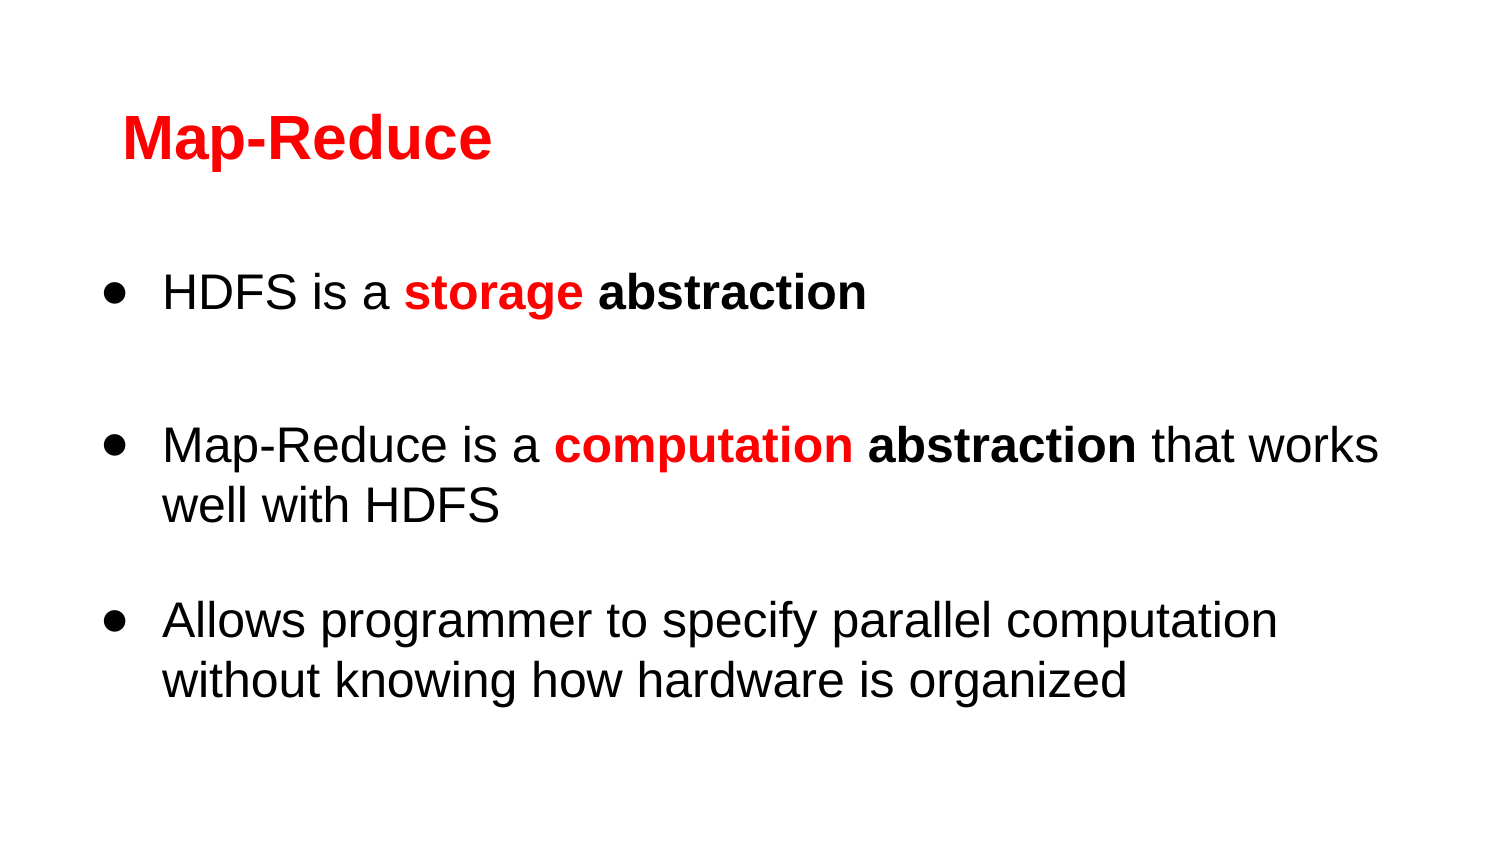

Map-Reduce
HDFS is a storage abstraction
Map-Reduce is a computation abstraction that works well with HDFS
Allows programmer to specify parallel computation without knowing how hardware is organized